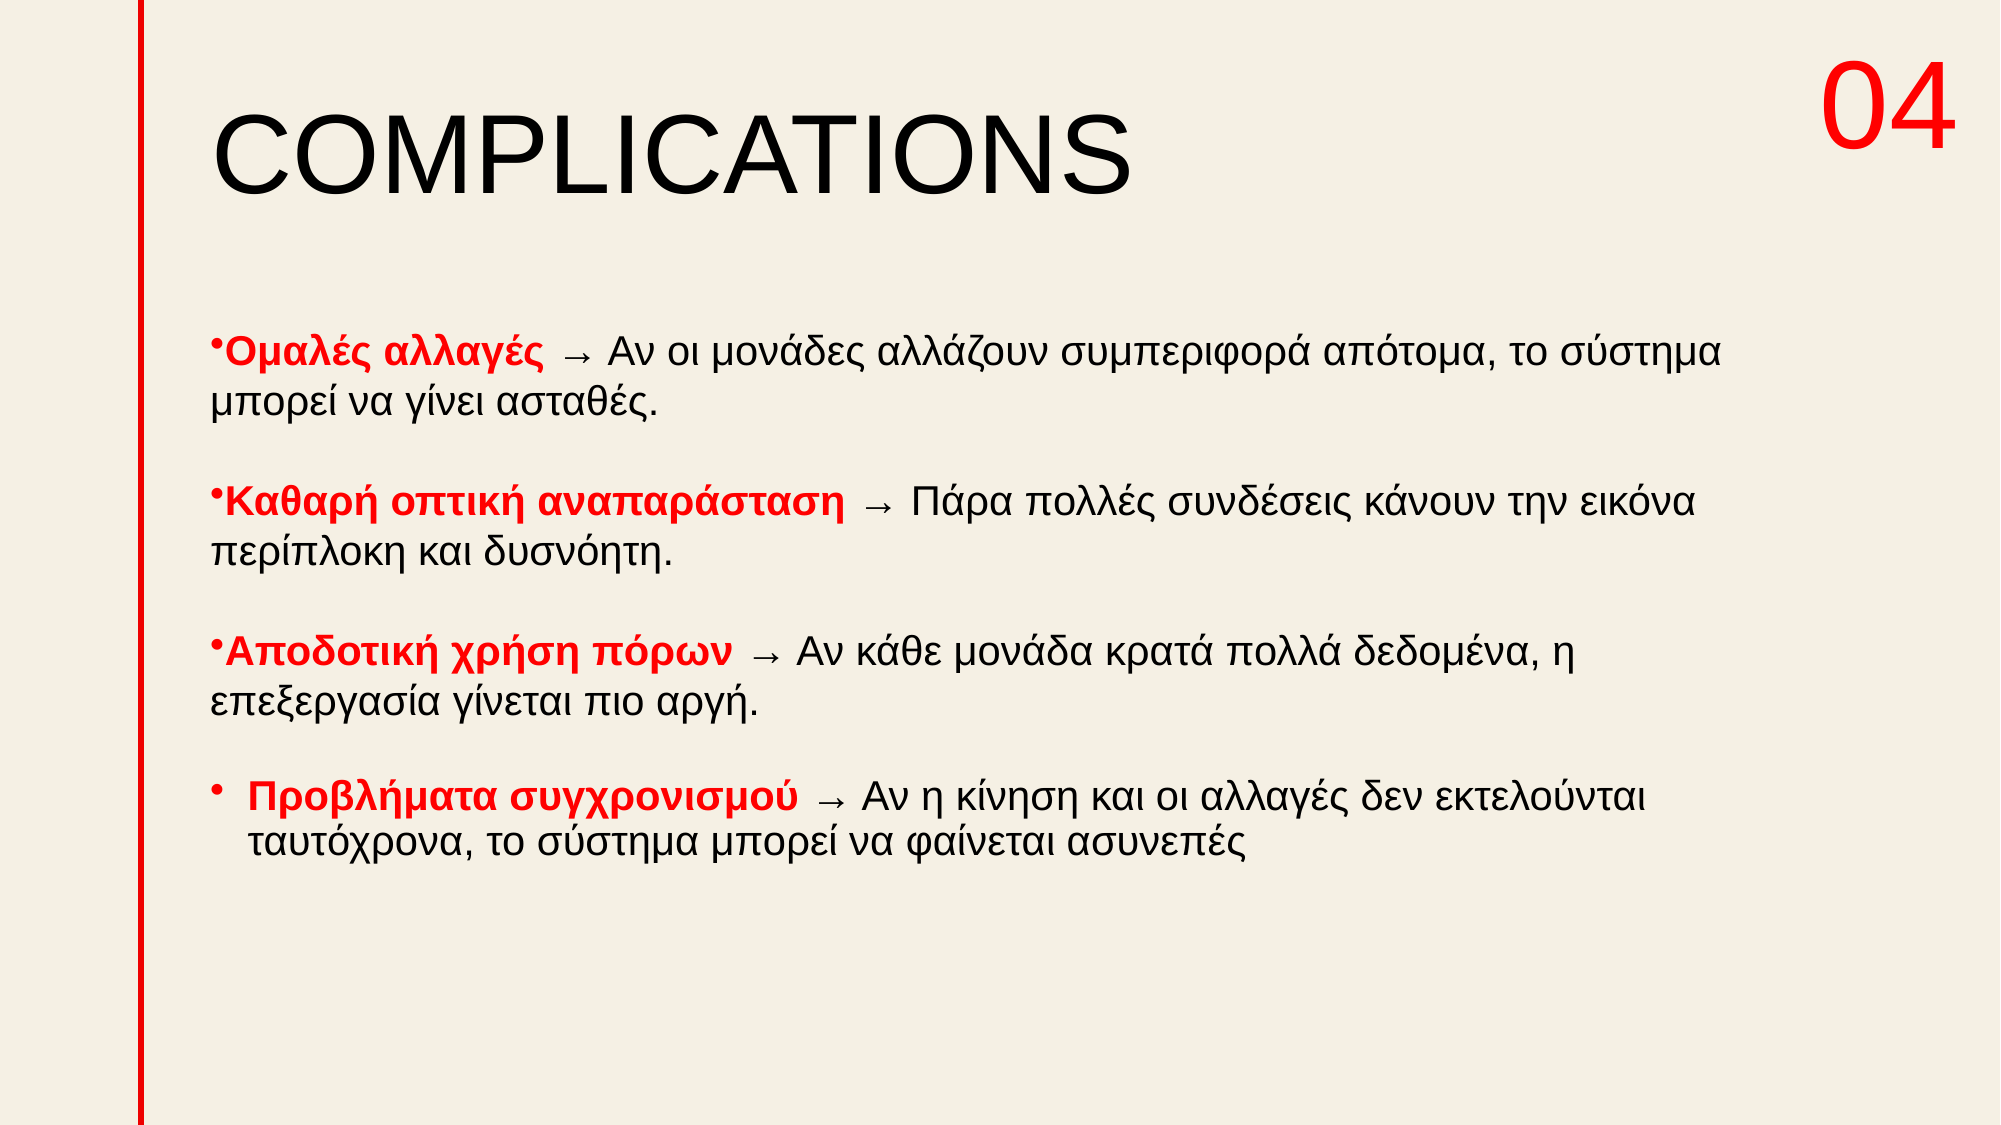

04
# COMPLICATIONS
Ομαλές αλλαγές → Αν οι μονάδες αλλάζουν συμπεριφορά απότομα, το σύστημα μπορεί να γίνει ασταθές.

Καθαρή οπτική αναπαράσταση → Πάρα πολλές συνδέσεις κάνουν την εικόνα περίπλοκη και δυσνόητη.

Αποδοτική χρήση πόρων → Αν κάθε μονάδα κρατά πολλά δεδομένα, η επεξεργασία γίνεται πιο αργή.

Προβλήματα συγχρονισμού → Αν η κίνηση και οι αλλαγές δεν εκτελούνται ταυτόχρονα, το σύστημα μπορεί να φαίνεται ασυνεπές